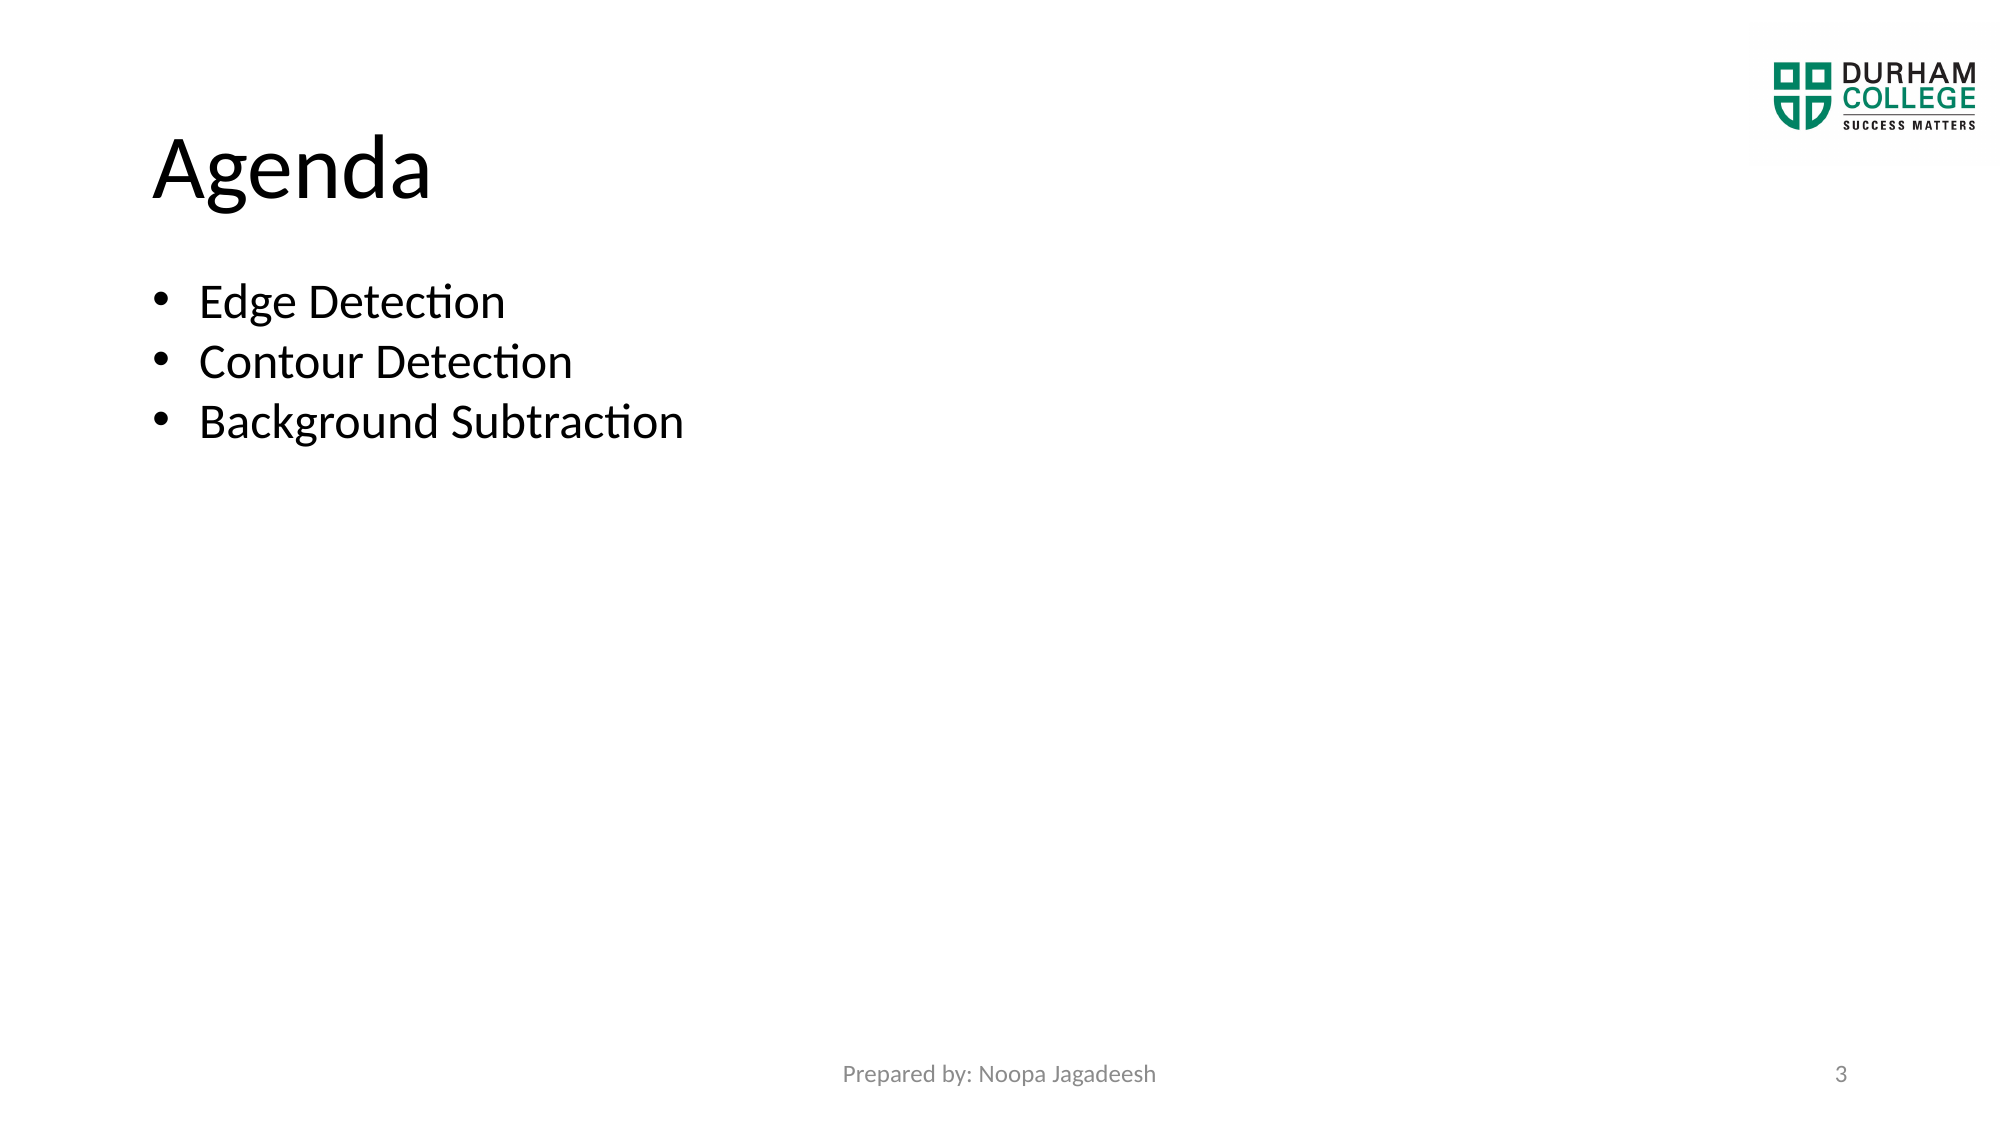

# Agenda
Edge Detection
Contour Detection
Background Subtraction

Prepared by: Noopa Jagadeesh

3